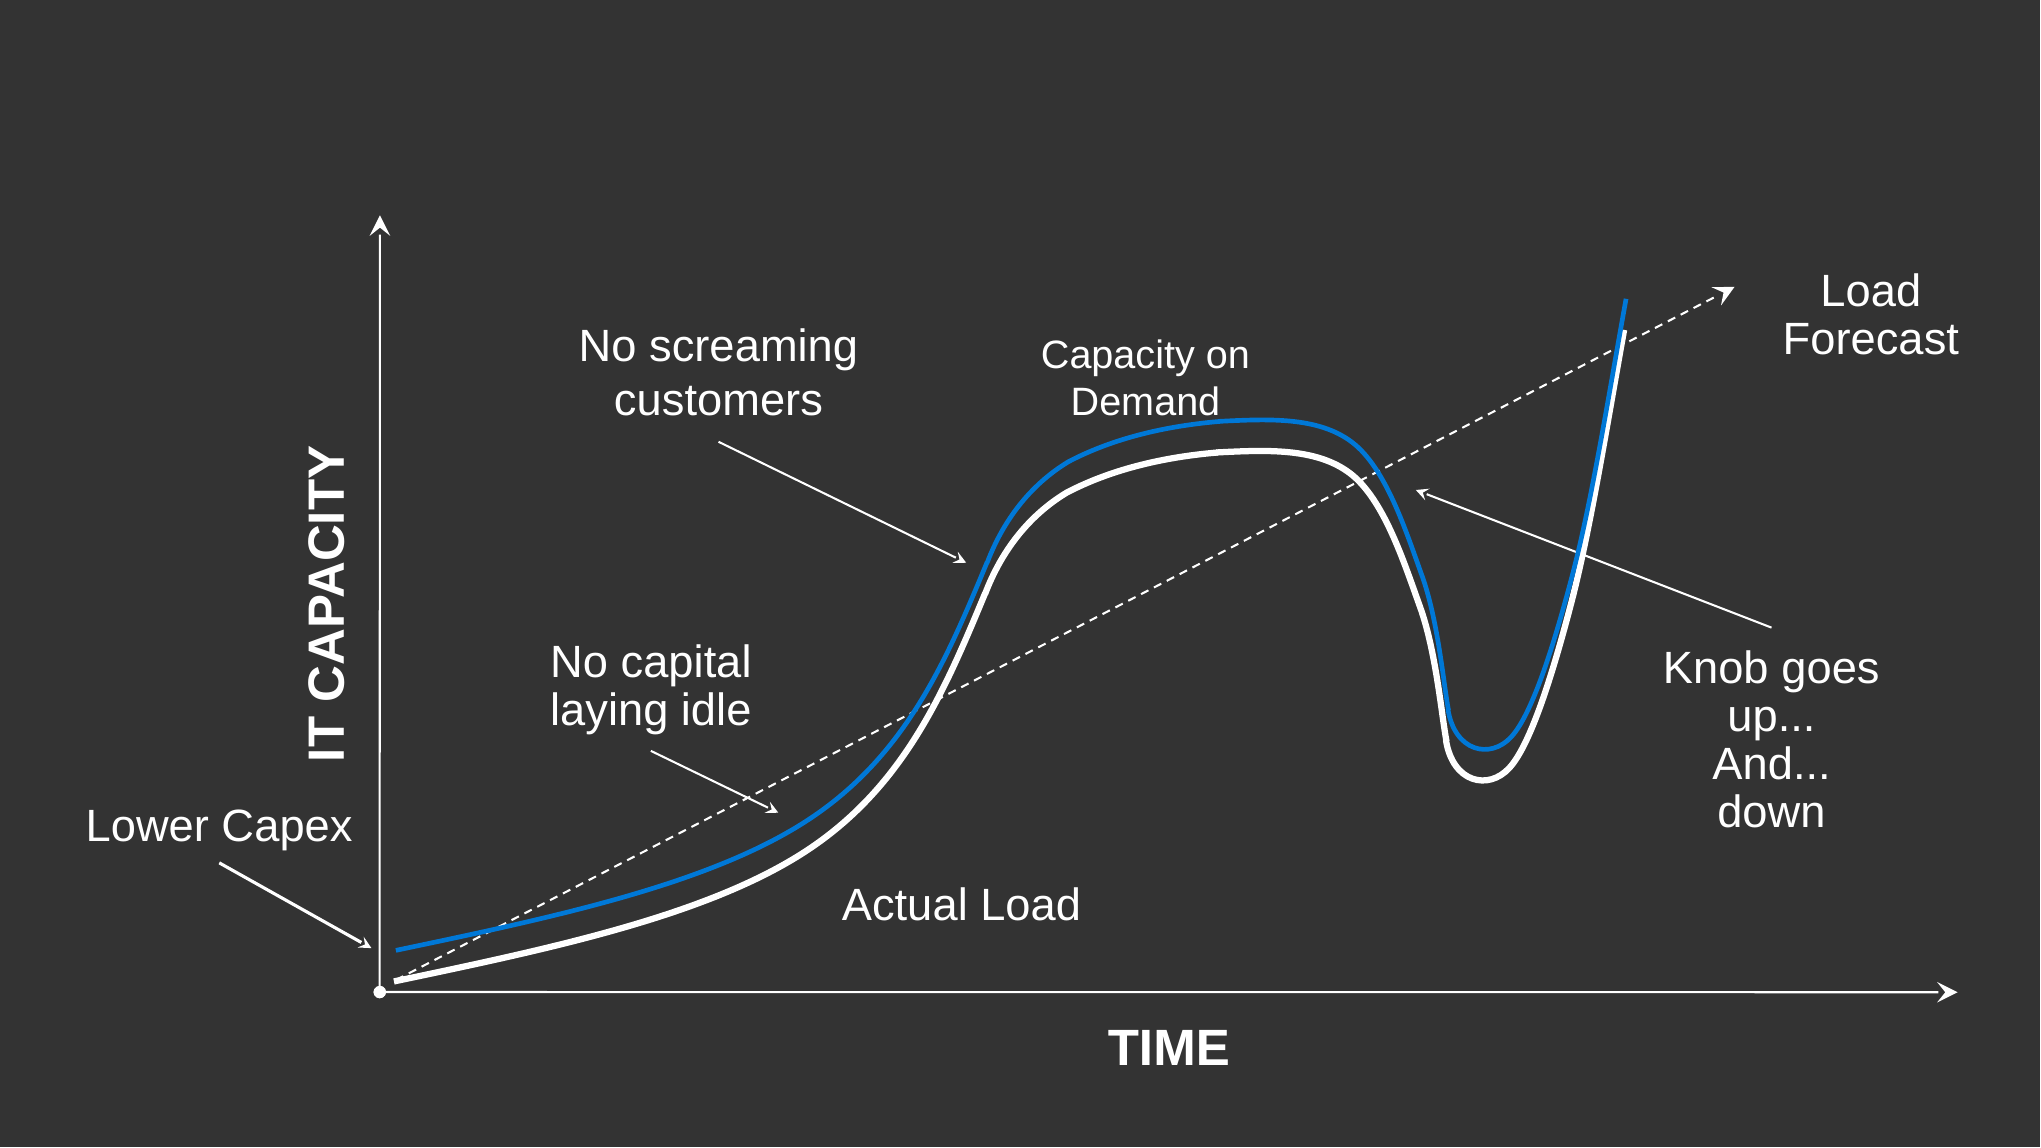

Load Forecast
No screaming customers

Capacity on Demand

IT CAPACITY
No capital laying idle
Knob goes up...
And...
down
Lower Capex
Actual Load
TIME